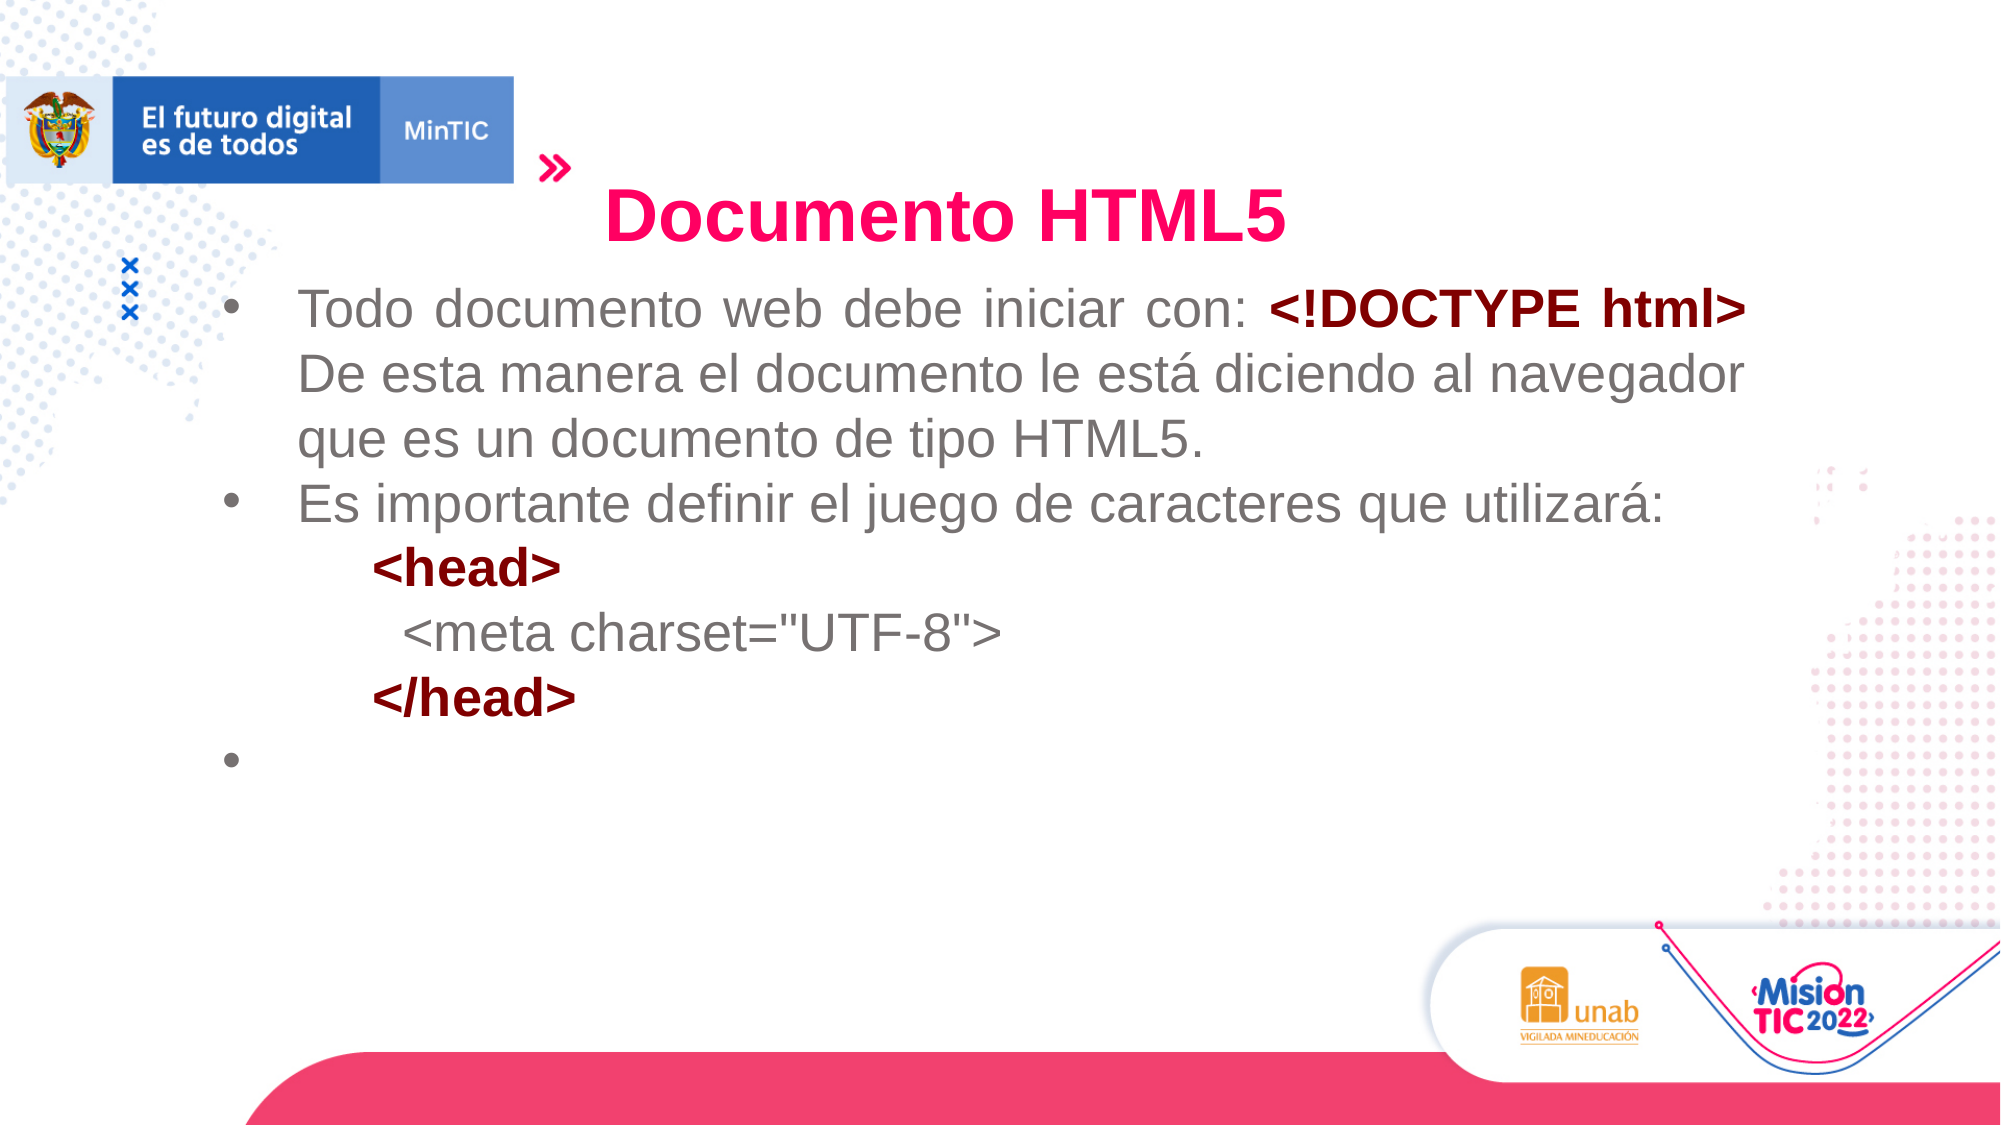

Documento HTML5
Todo documento web debe iniciar con: <!DOCTYPE html> De esta manera el documento le está diciendo al navegador que es un documento de tipo HTML5.
Es importante definir el juego de caracteres que utilizará:
<head>
  <meta charset="UTF-8">
</head>